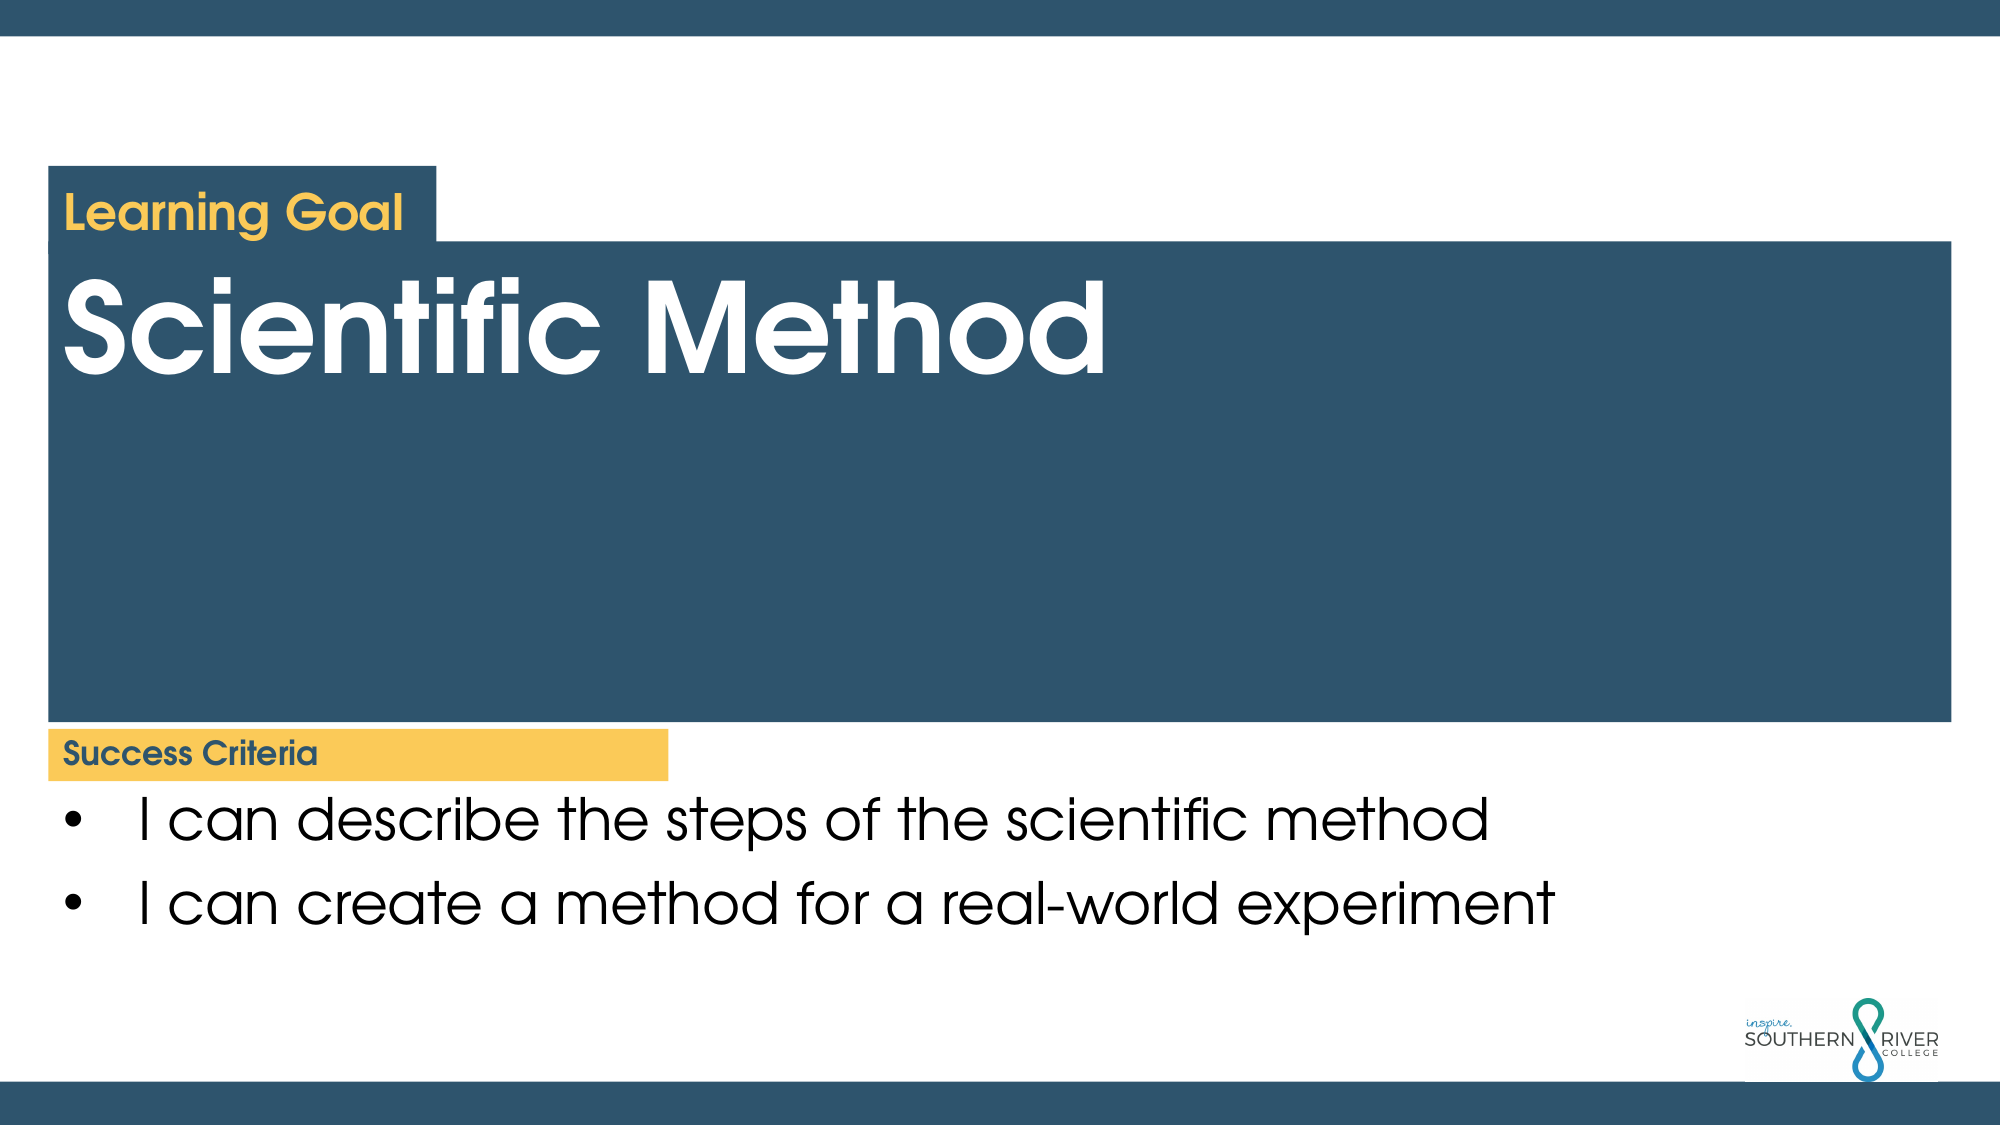

Scientific Method
Success Criteria
I can describe the steps of the scientific method
I can create a method for a real-world experiment